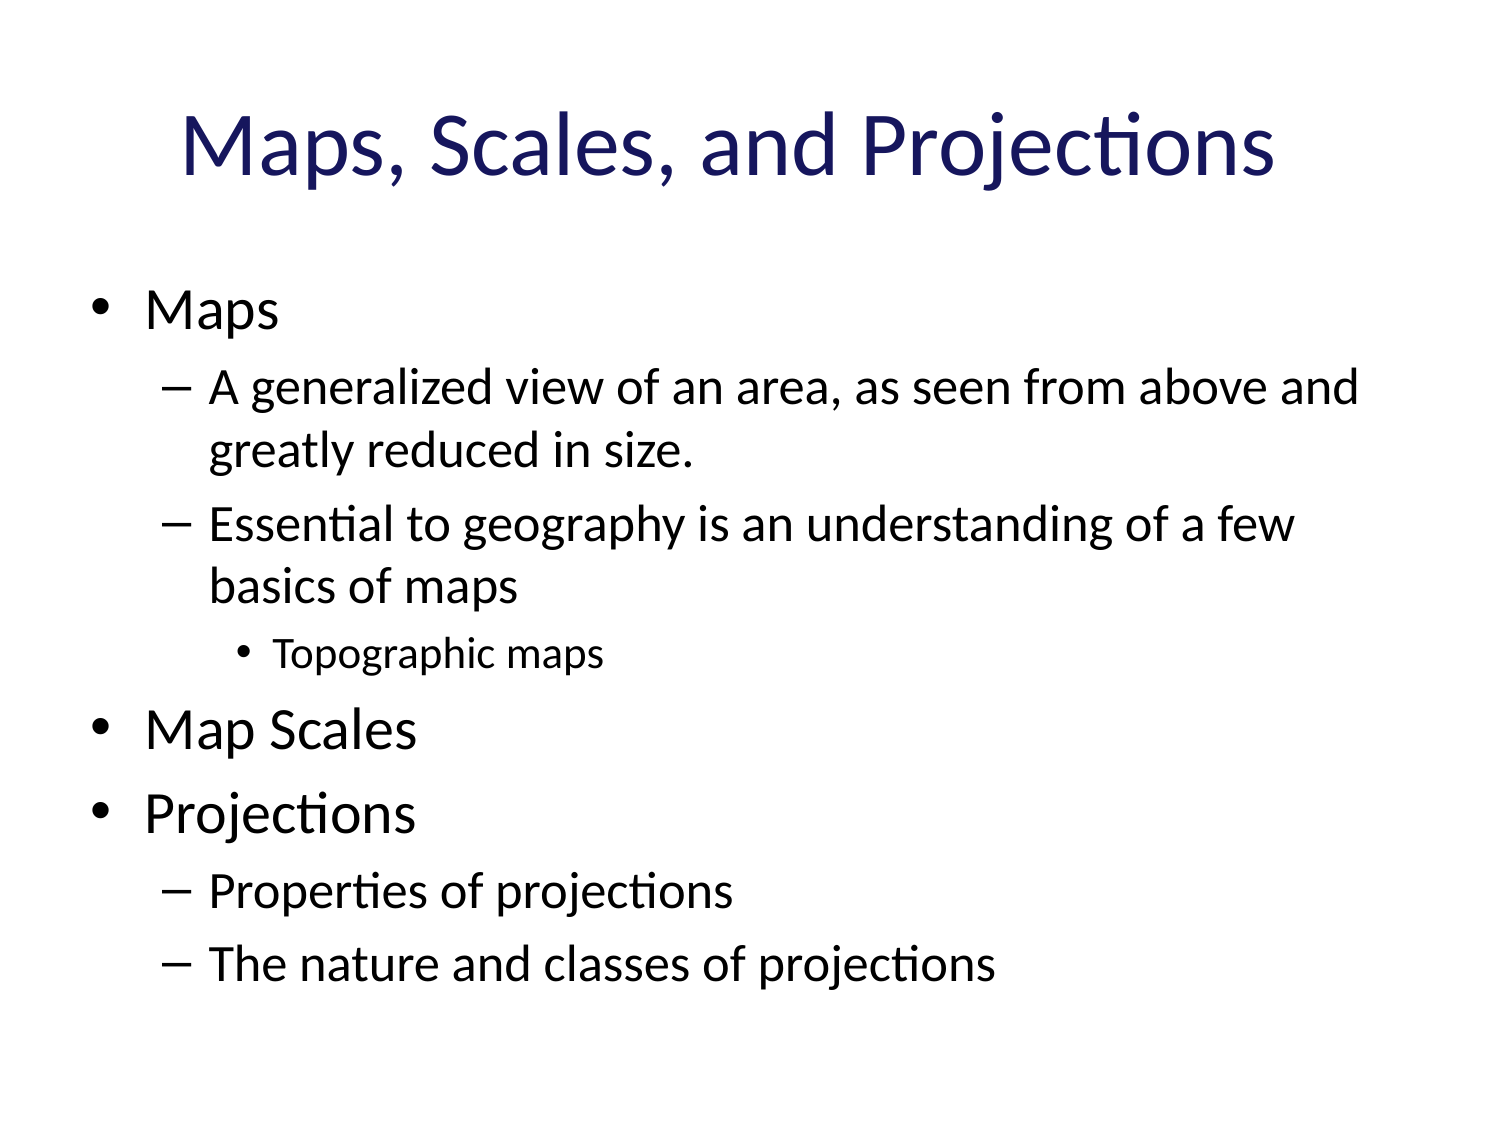

# Maps, Scales, and Projections
Maps
A generalized view of an area, as seen from above and greatly reduced in size.
Essential to geography is an understanding of a few basics of maps
Topographic maps
Map Scales
Projections
Properties of projections
The nature and classes of projections